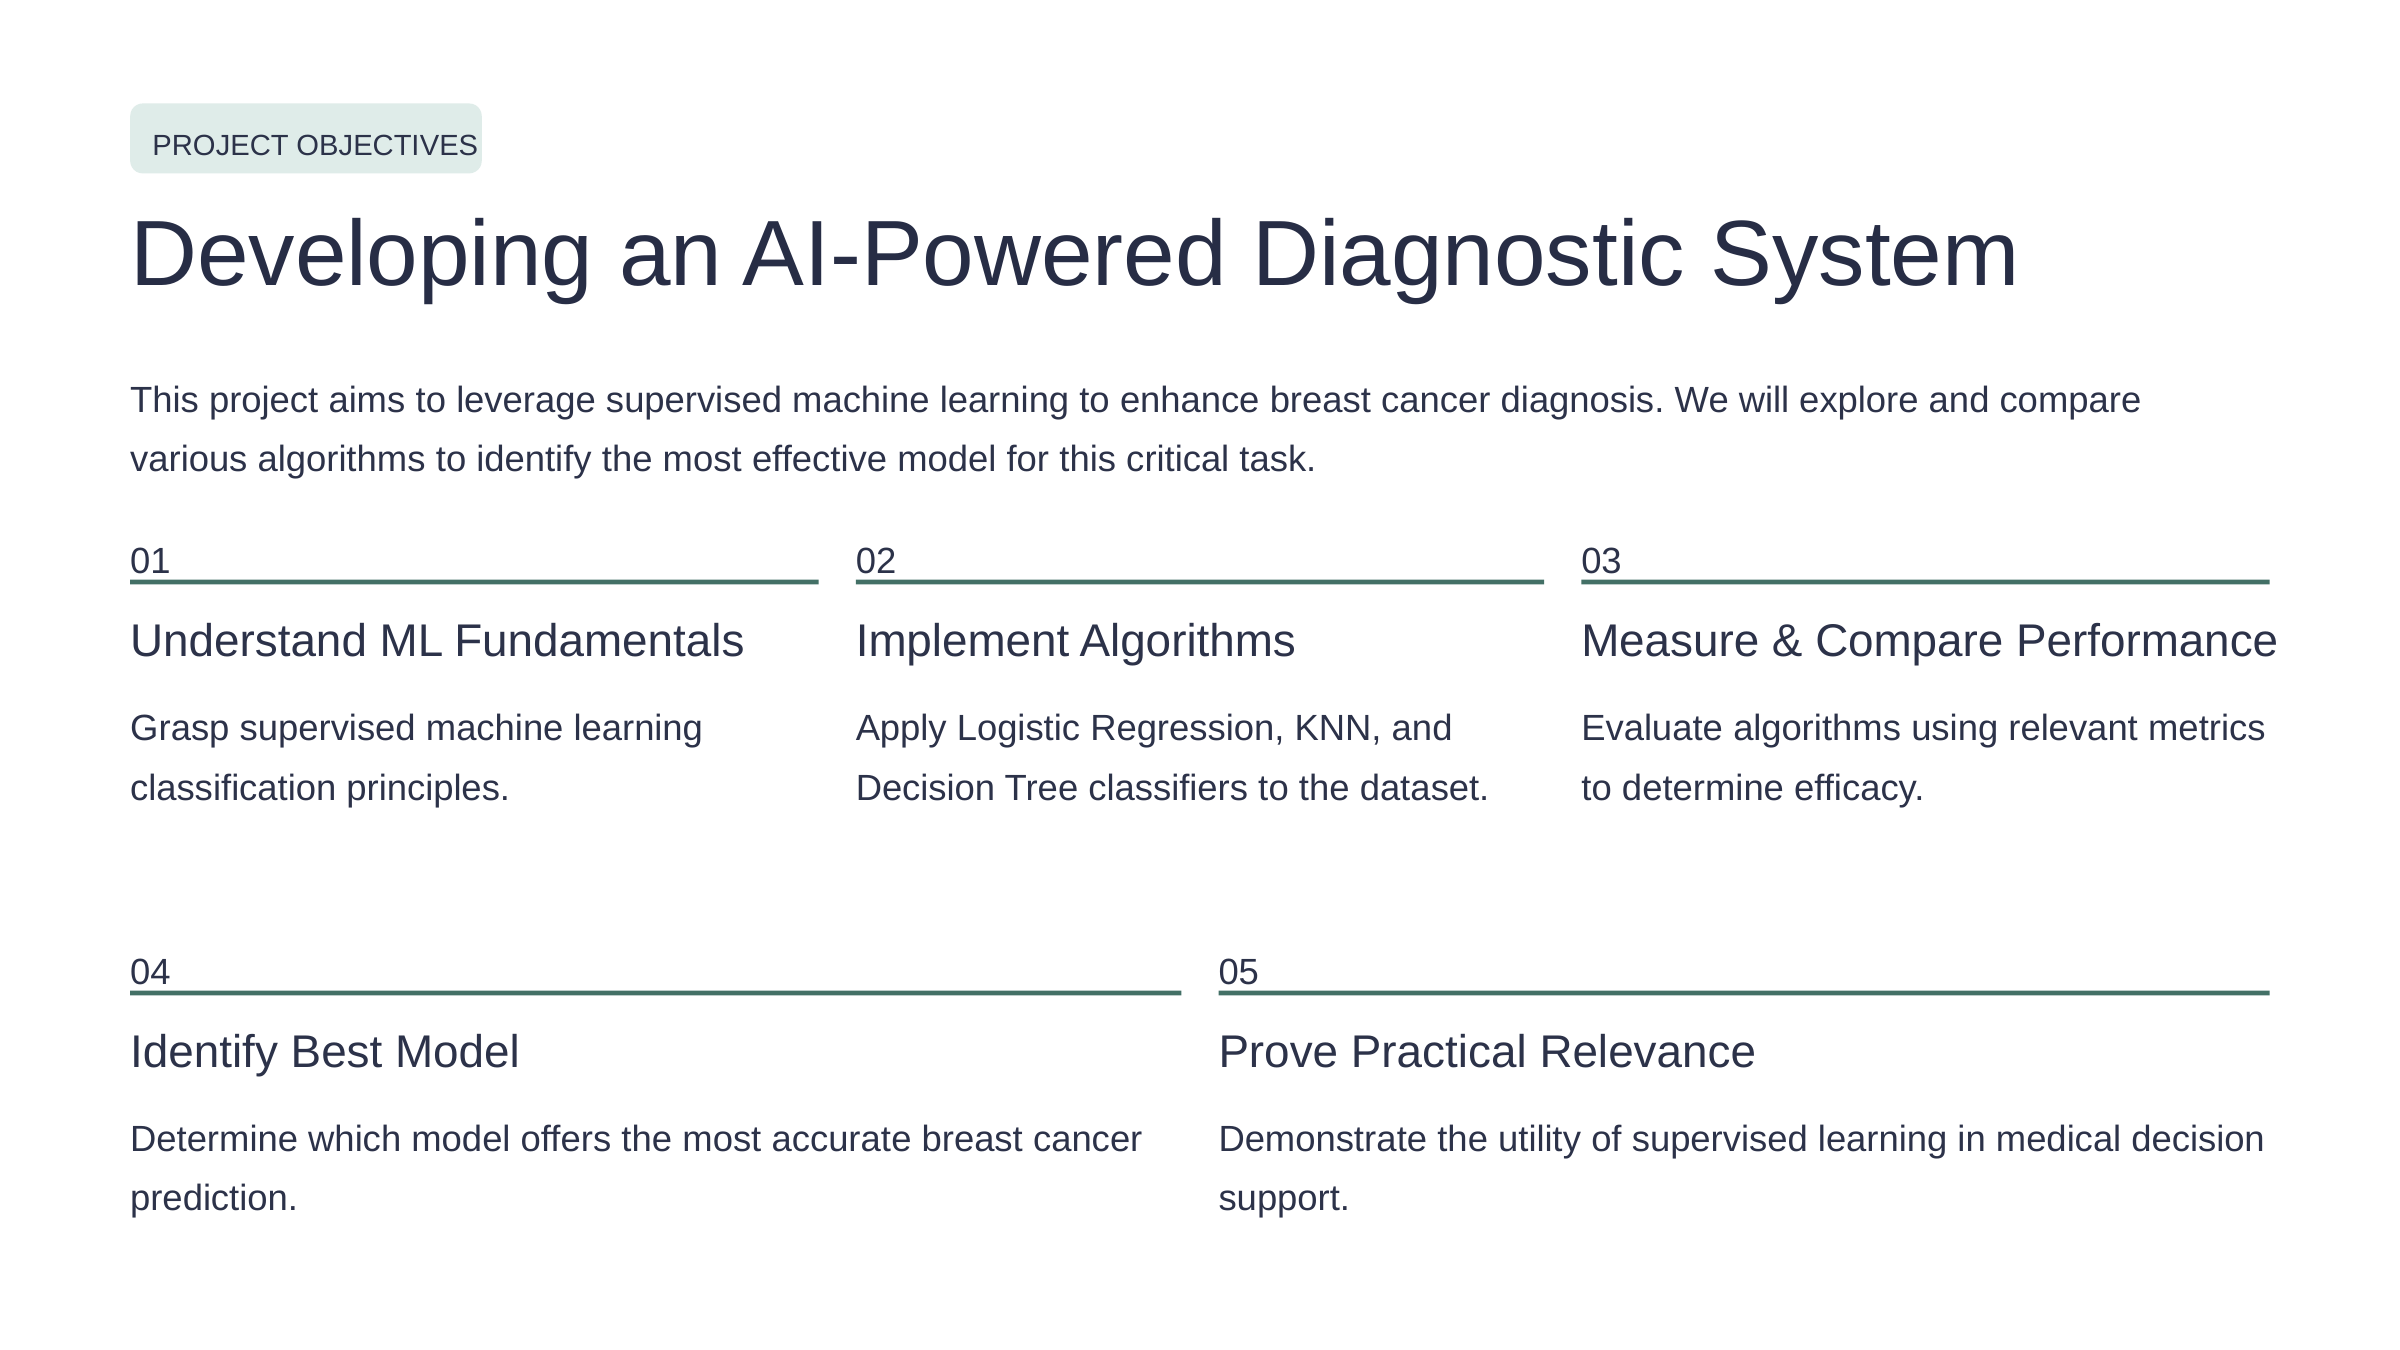

PROJECT OBJECTIVES
Developing an AI-Powered Diagnostic System
This project aims to leverage supervised machine learning to enhance breast cancer diagnosis. We will explore and compare various algorithms to identify the most effective model for this critical task.
01
02
03

Understand ML Fundamentals
Implement Algorithms
Measure & Compare Performance
Grasp supervised machine learning classification principles.
Apply Logistic Regression, KNN, and Decision Tree classifiers to the dataset.
Evaluate algorithms using relevant metrics to determine efficacy.
04
05

Identify Best Model
Prove Practical Relevance
Determine which model offers the most accurate breast cancer prediction.
Demonstrate the utility of supervised learning in medical decision support.